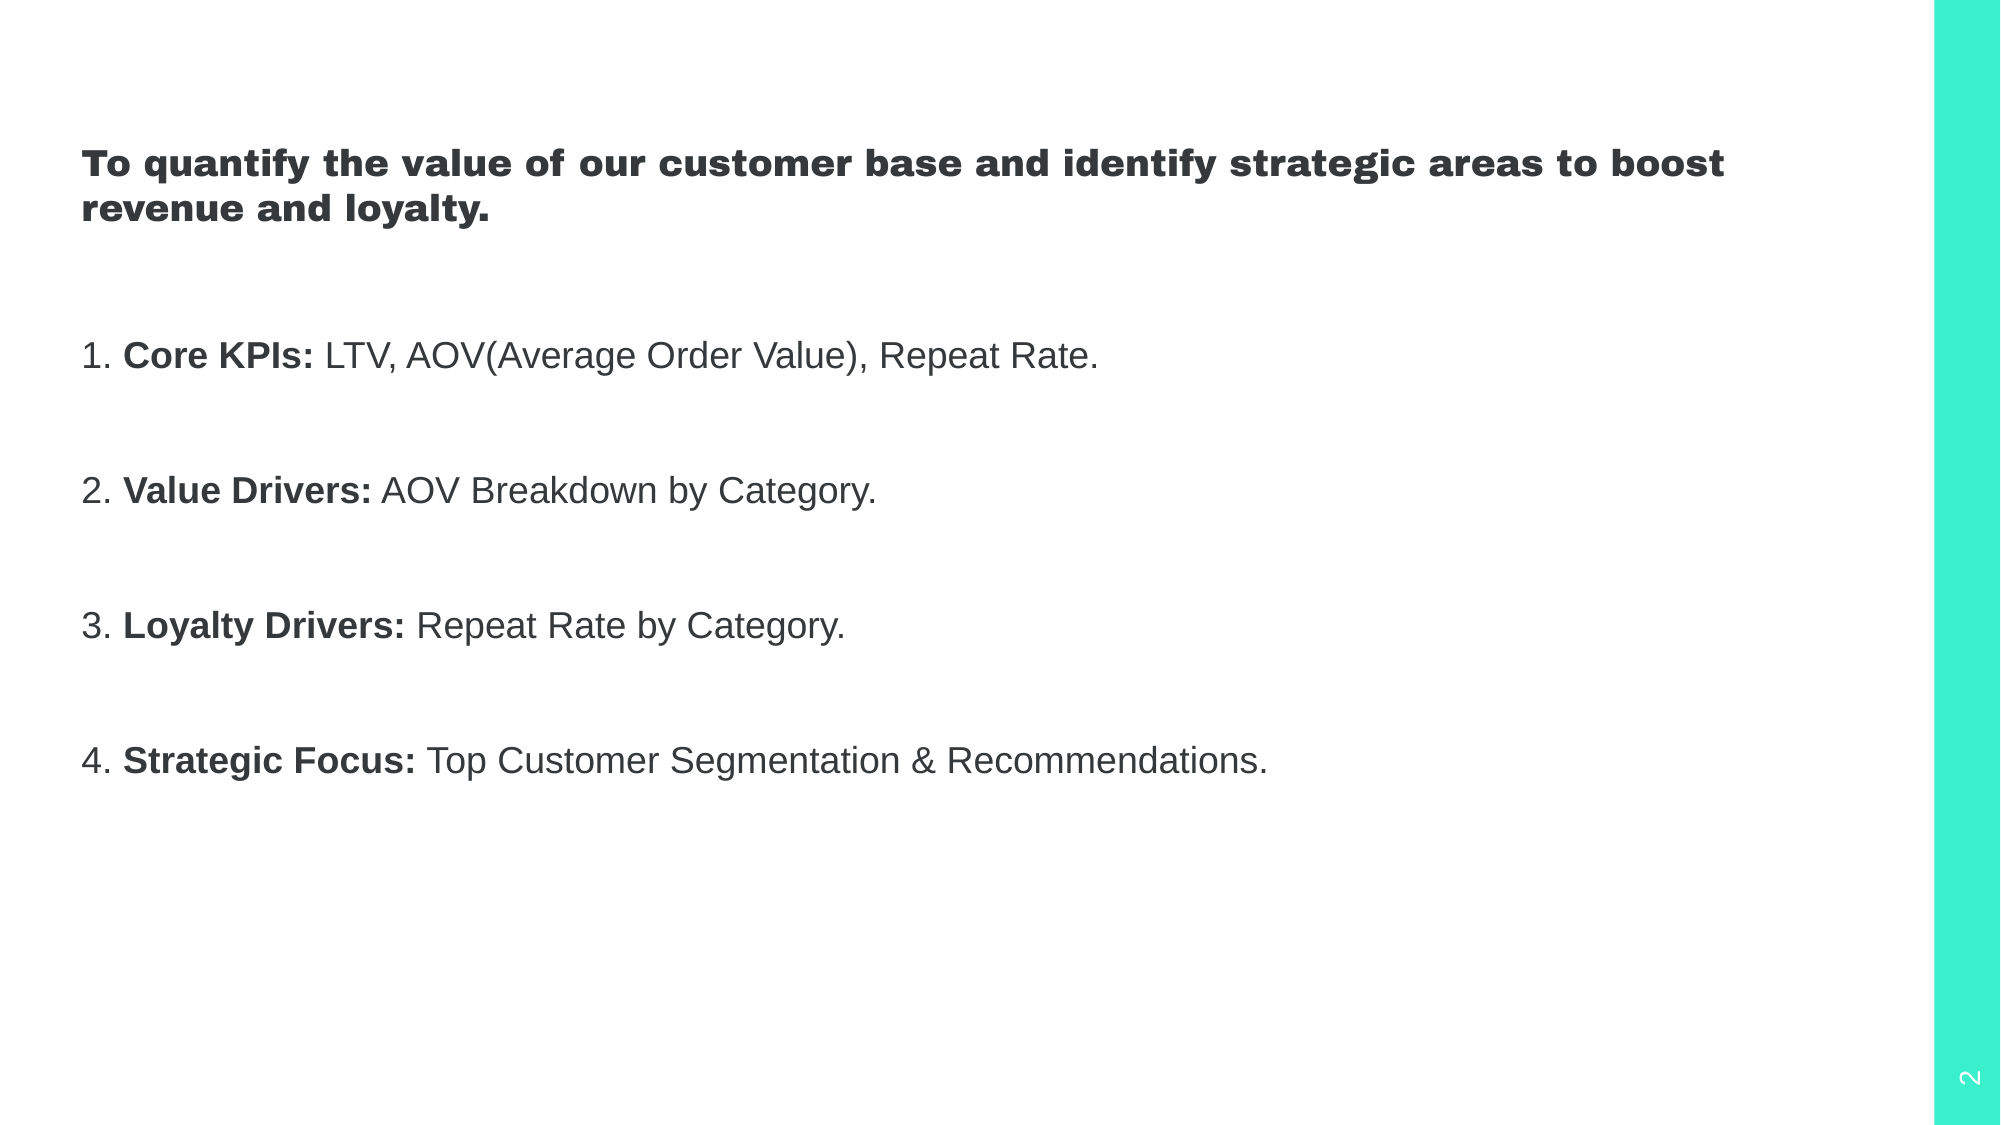

To quantify the value of our customer base and identify strategic areas to boost revenue and loyalty.
1. Core KPIs: LTV, AOV(Average Order Value), Repeat Rate.

2. Value Drivers: AOV Breakdown by Category.

3. Loyalty Drivers: Repeat Rate by Category.

4. Strategic Focus: Top Customer Segmentation & Recommendations.

2